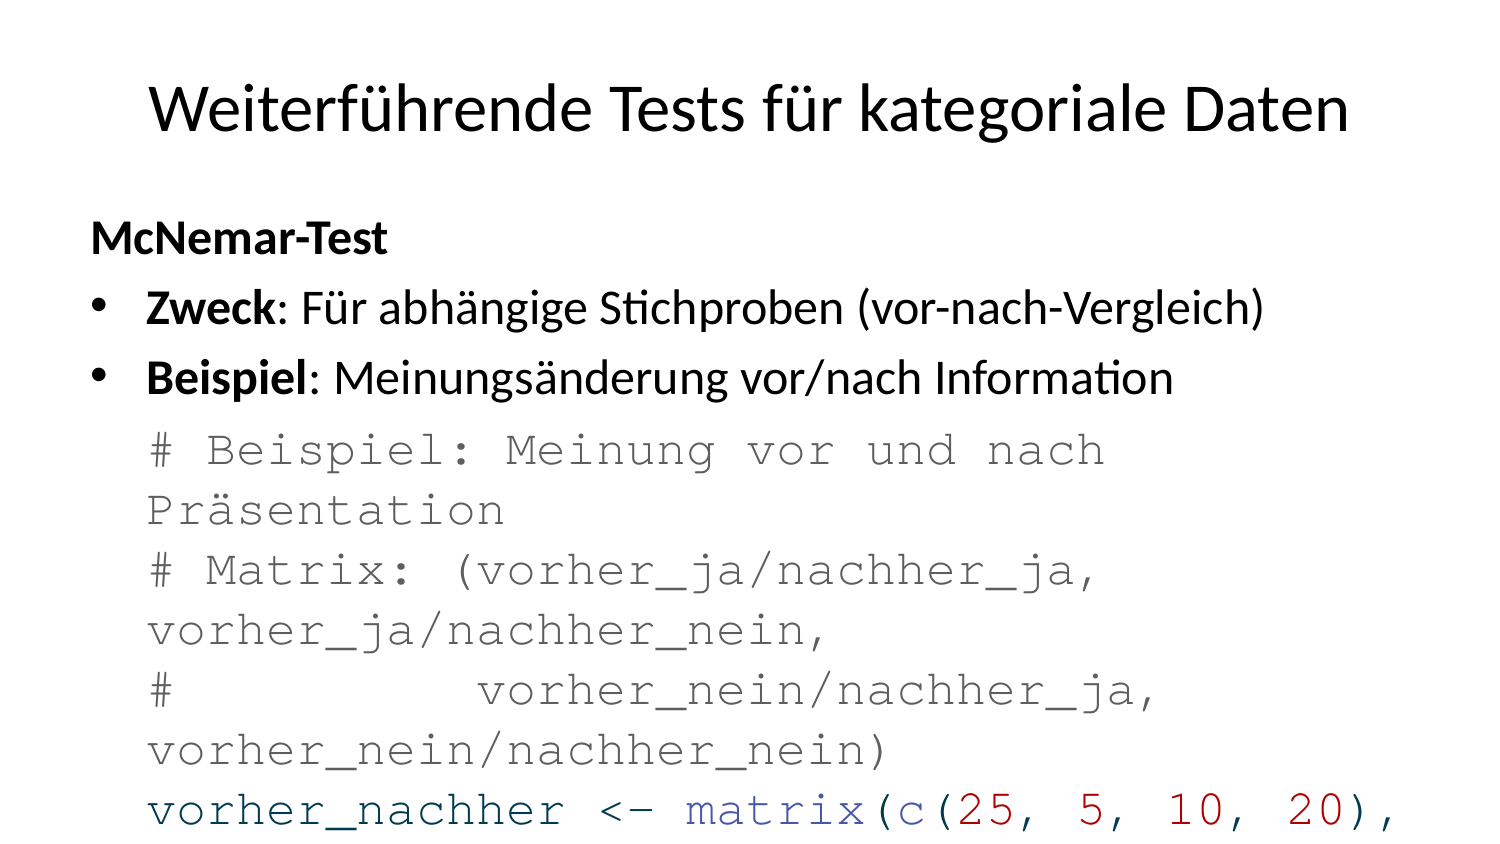

# Weiterführende Tests für kategoriale Daten
McNemar-Test
Zweck: Für abhängige Stichproben (vor-nach-Vergleich)
Beispiel: Meinungsänderung vor/nach Information
# Beispiel: Meinung vor und nach Präsentation # Matrix: (vorher_ja/nachher_ja, vorher_ja/nachher_nein, #          vorher_nein/nachher_ja, vorher_nein/nachher_nein) vorher_nachher <- matrix(c(25, 5, 10, 20), nrow = 2) mcnemar.test(vorher_nachher)

    McNemar's Chi-squared test with continuity correction

data:  vorher_nachher
McNemar's chi-squared = 1.0667, df = 1, p-value = 0.3017
Loglineare Modelle
Zweck: Komplexe Zusammenhänge in mehrdimensionalen Tabellen
Vorteil: Kontrolle für mehrere Variablen gleichzeitig